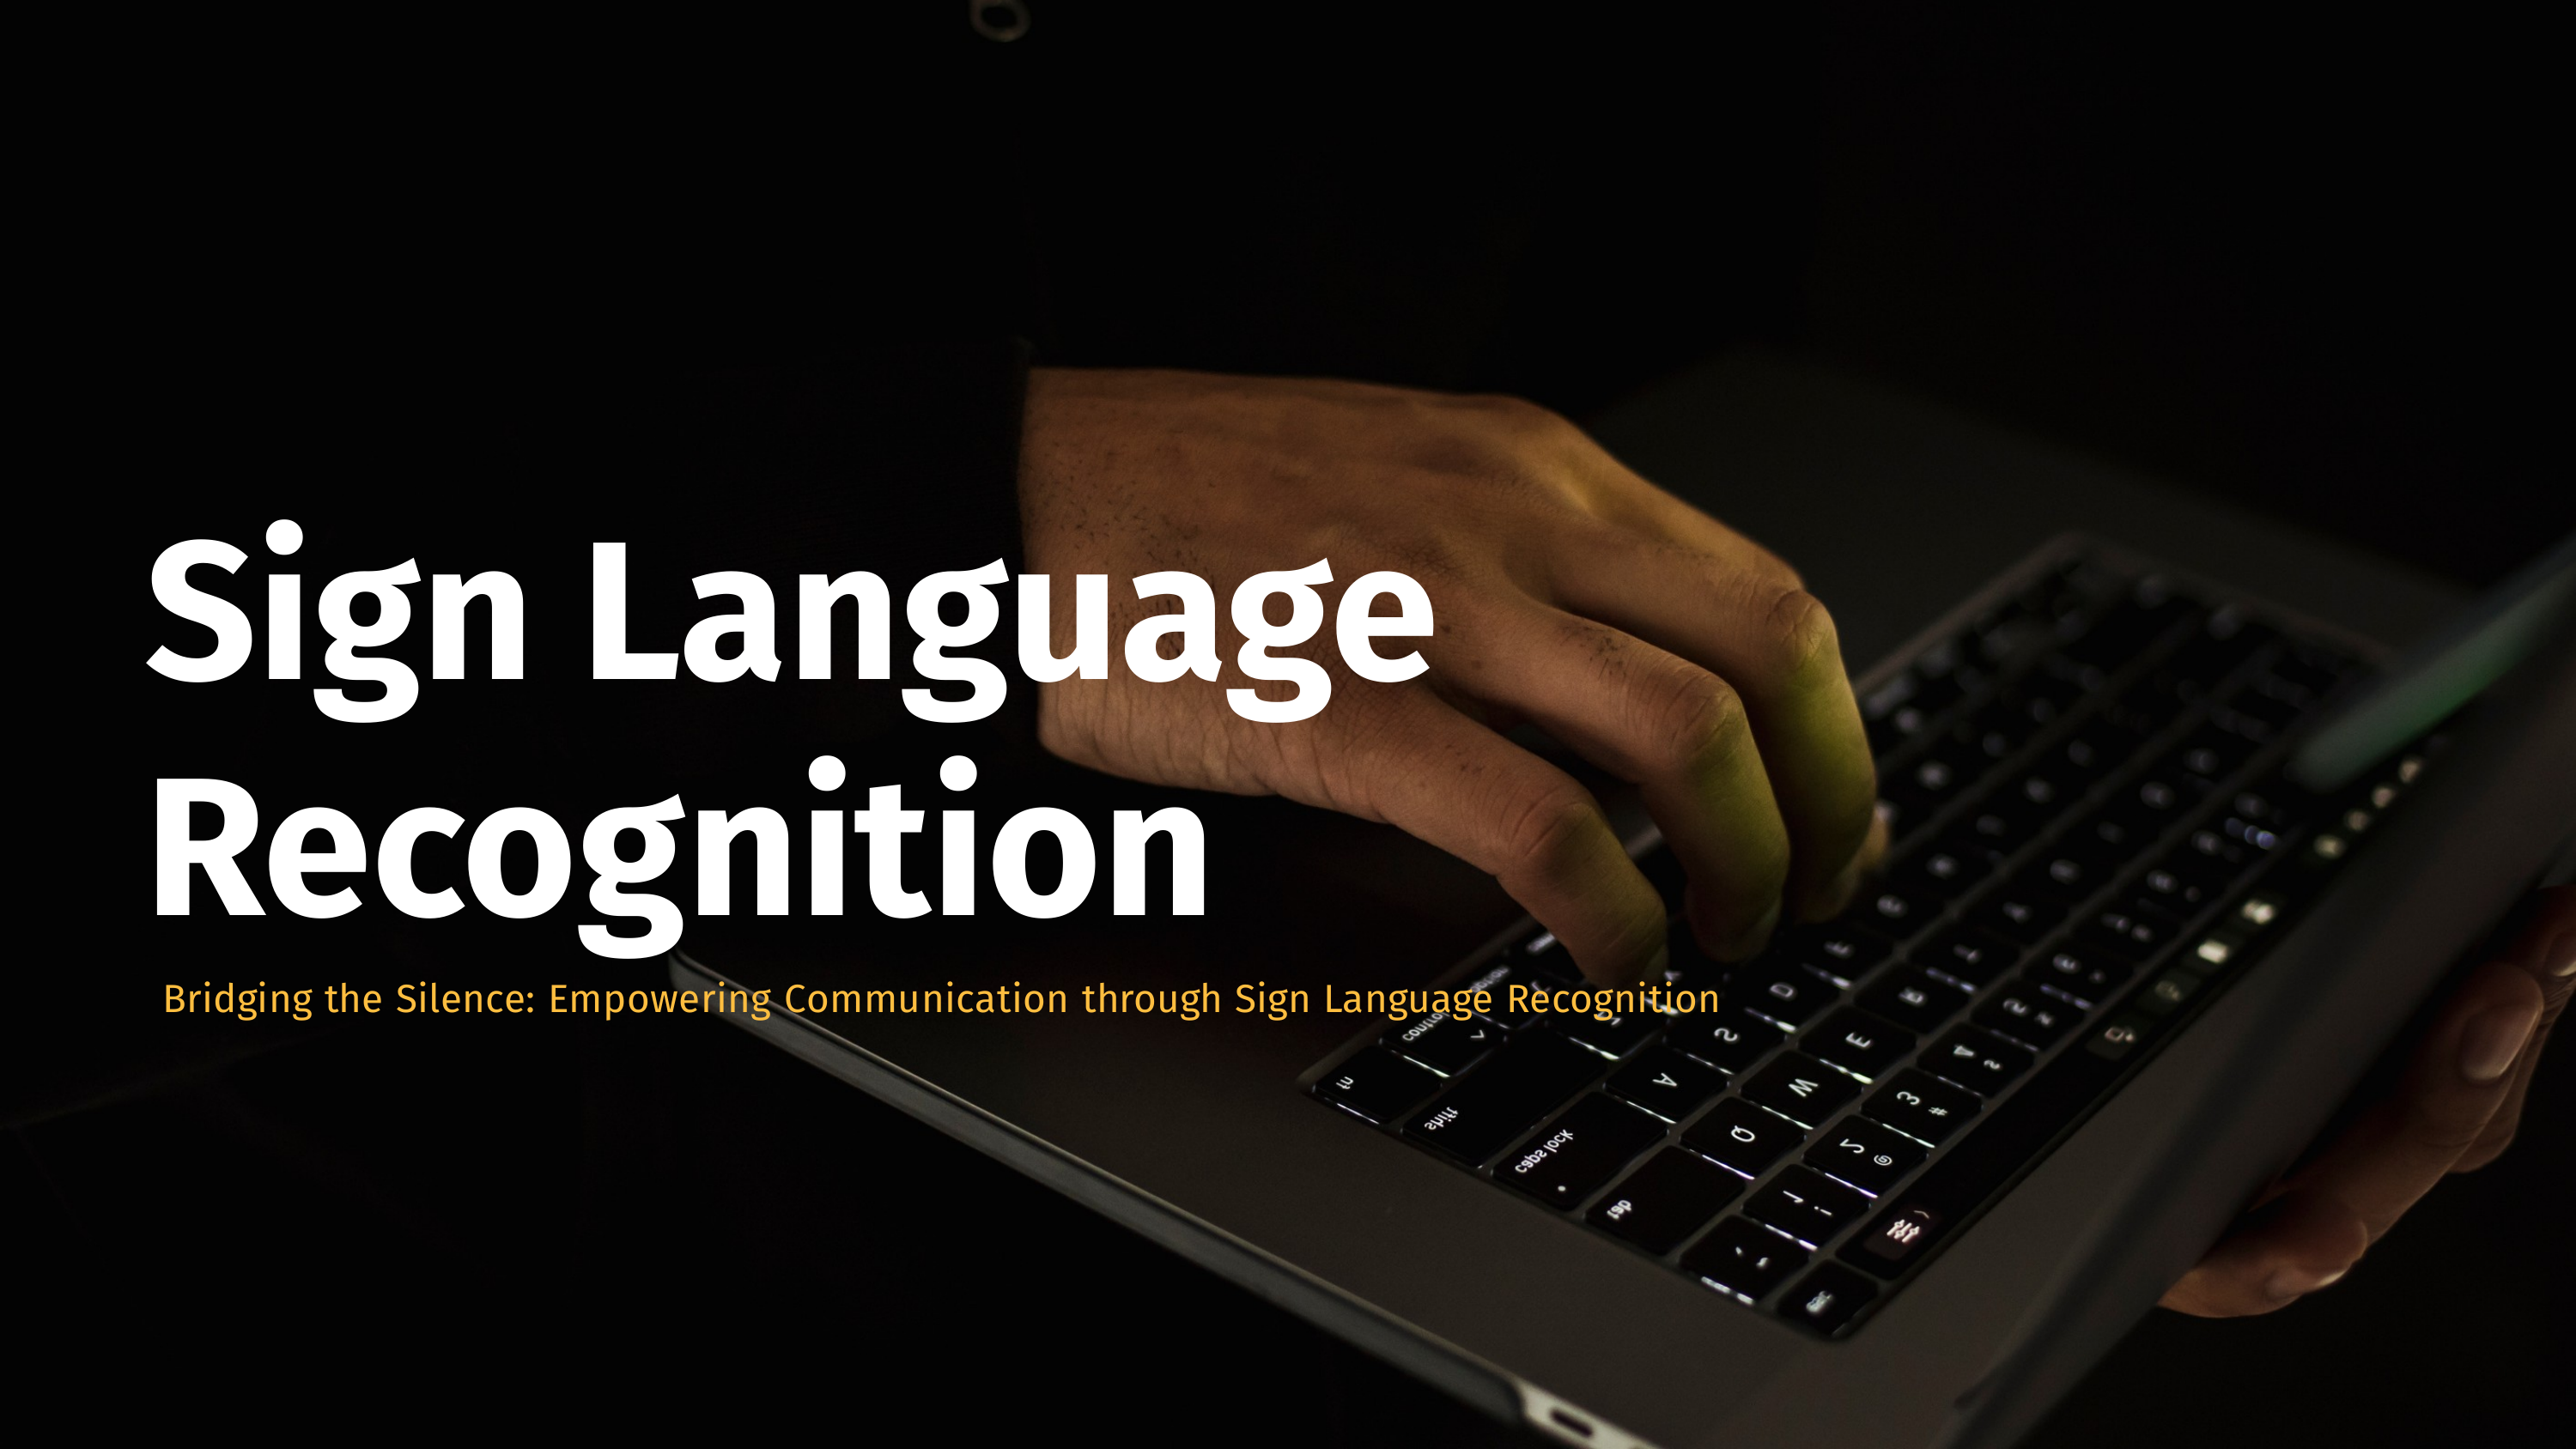

# Sign Language  Recognition
Bridging the Silence: Empowering Communication through Sign Language Recognition